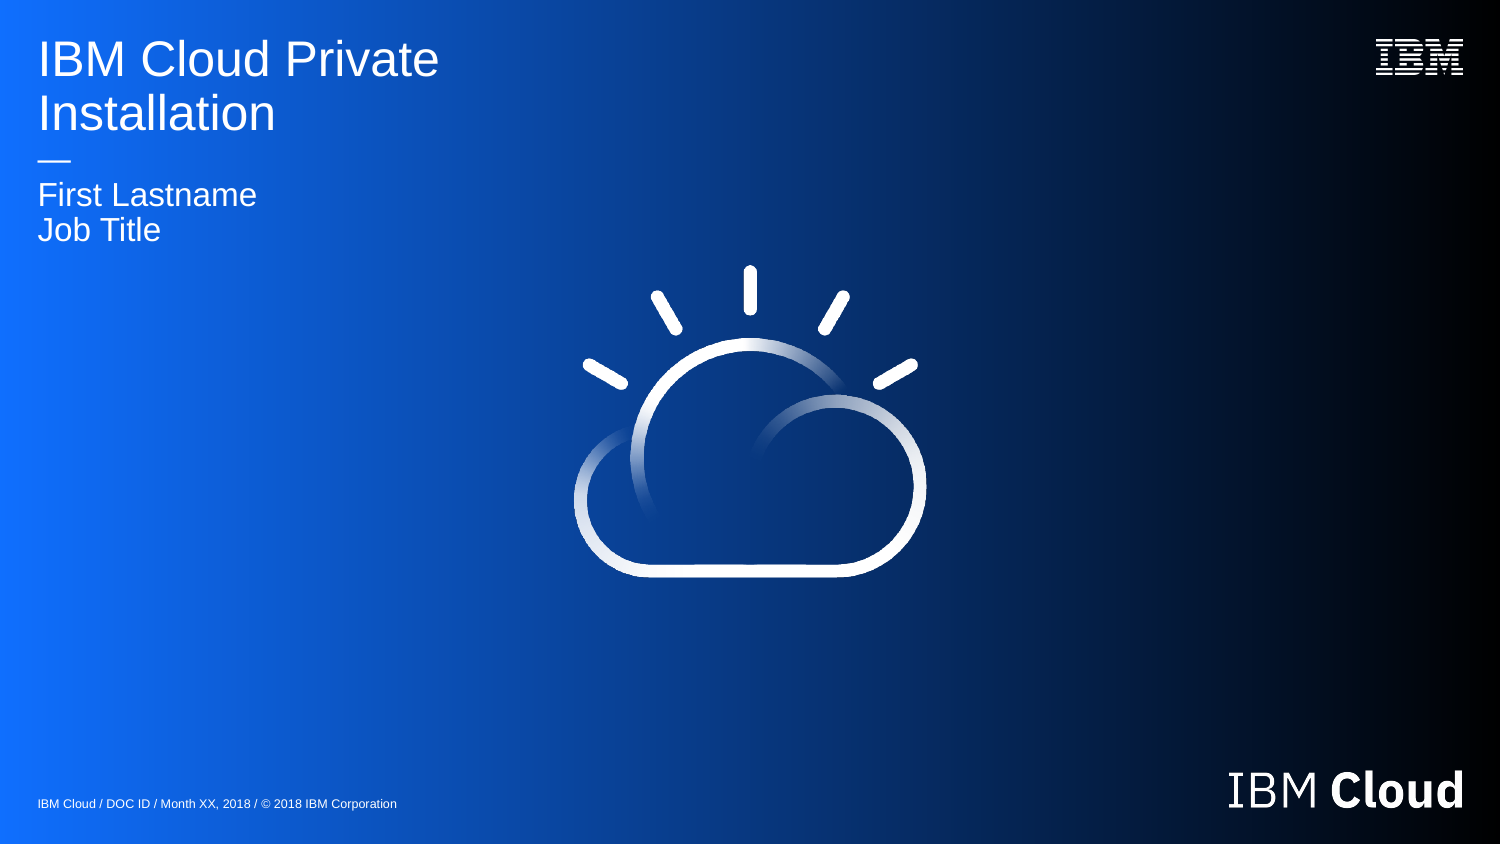

# IBM Cloud Private Installation — First Lastname Job Title
IBM Cloud / DOC ID / Month XX, 2018 / © 2018 IBM Corporation